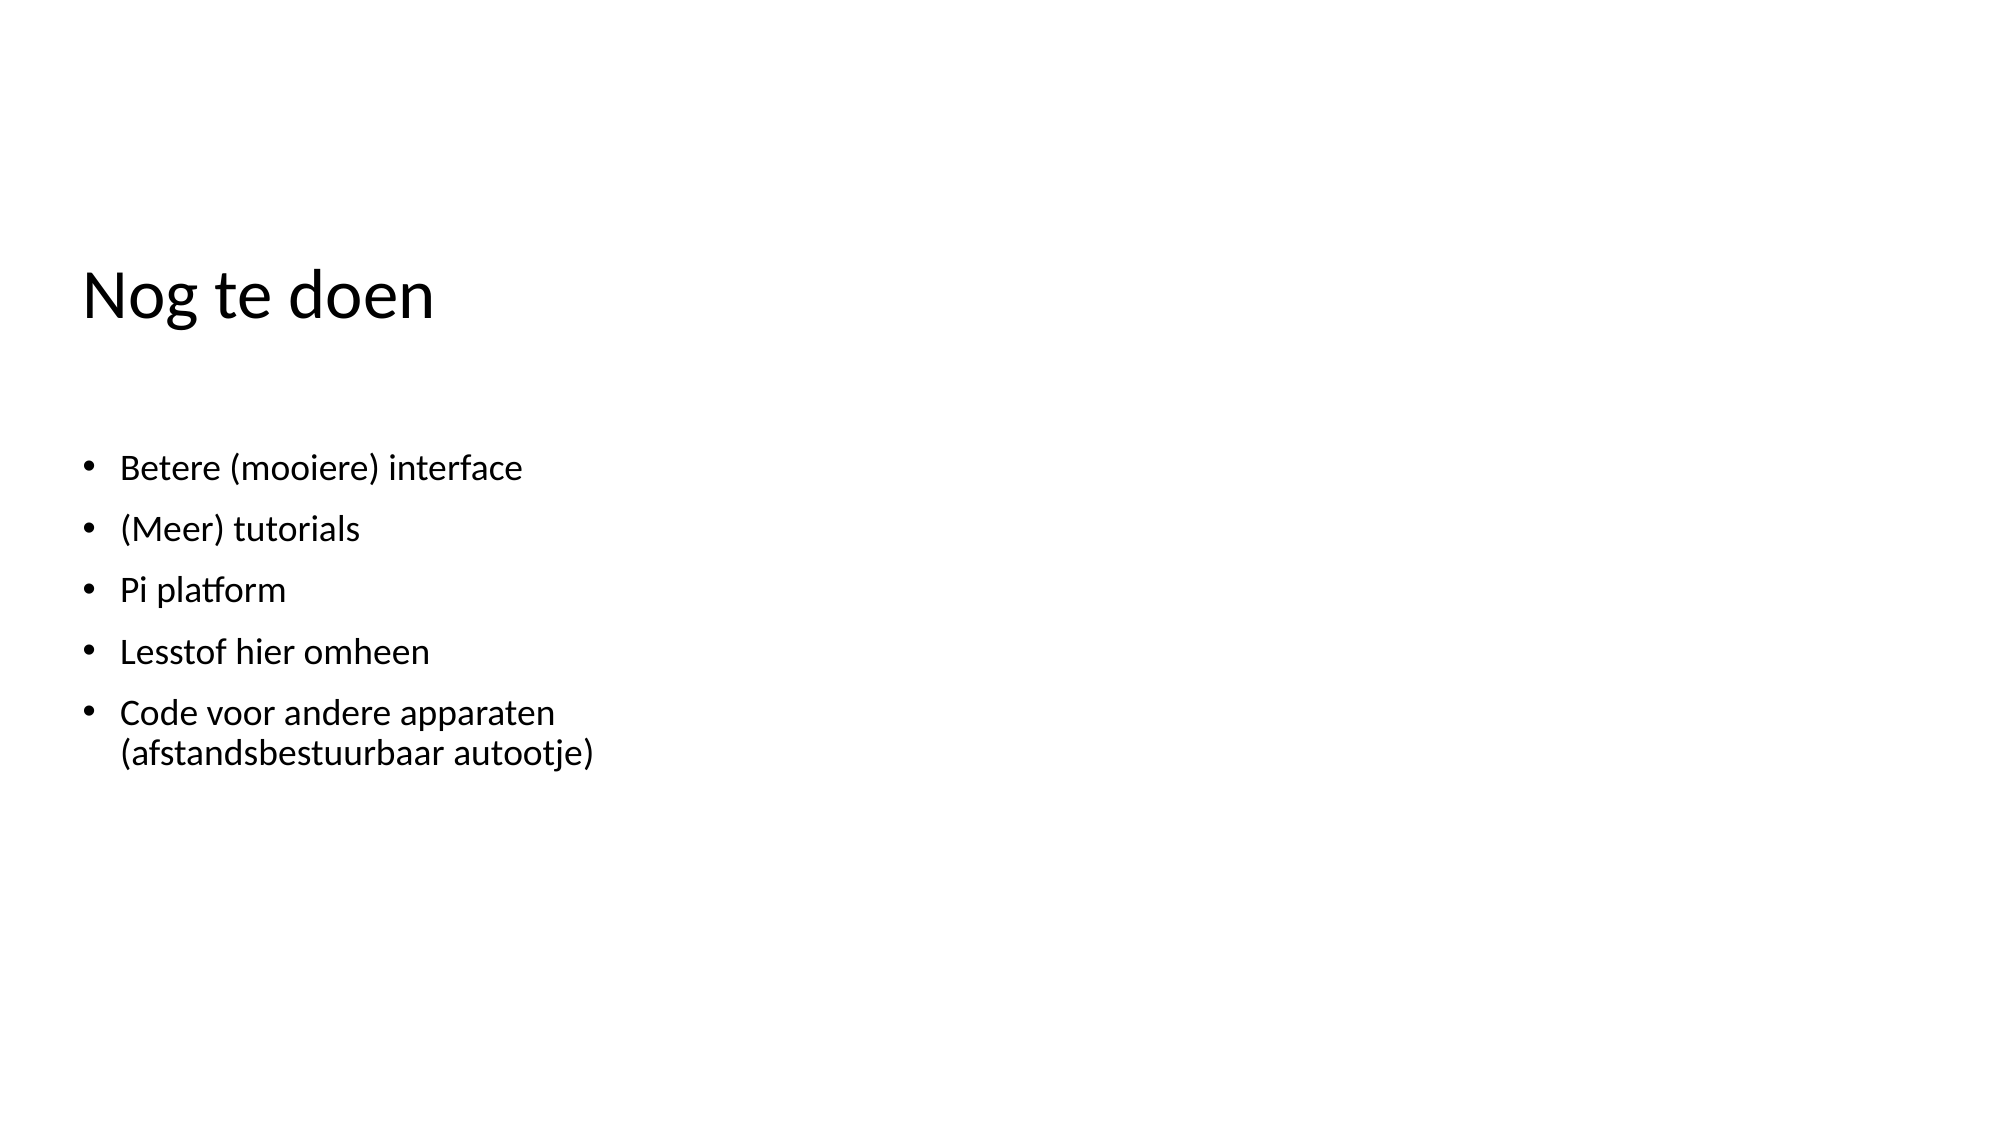

# Nog te doen
Betere (mooiere) interface
(Meer) tutorials
Pi platform
Lesstof hier omheen
Code voor andere apparaten (afstandsbestuurbaar autootje)